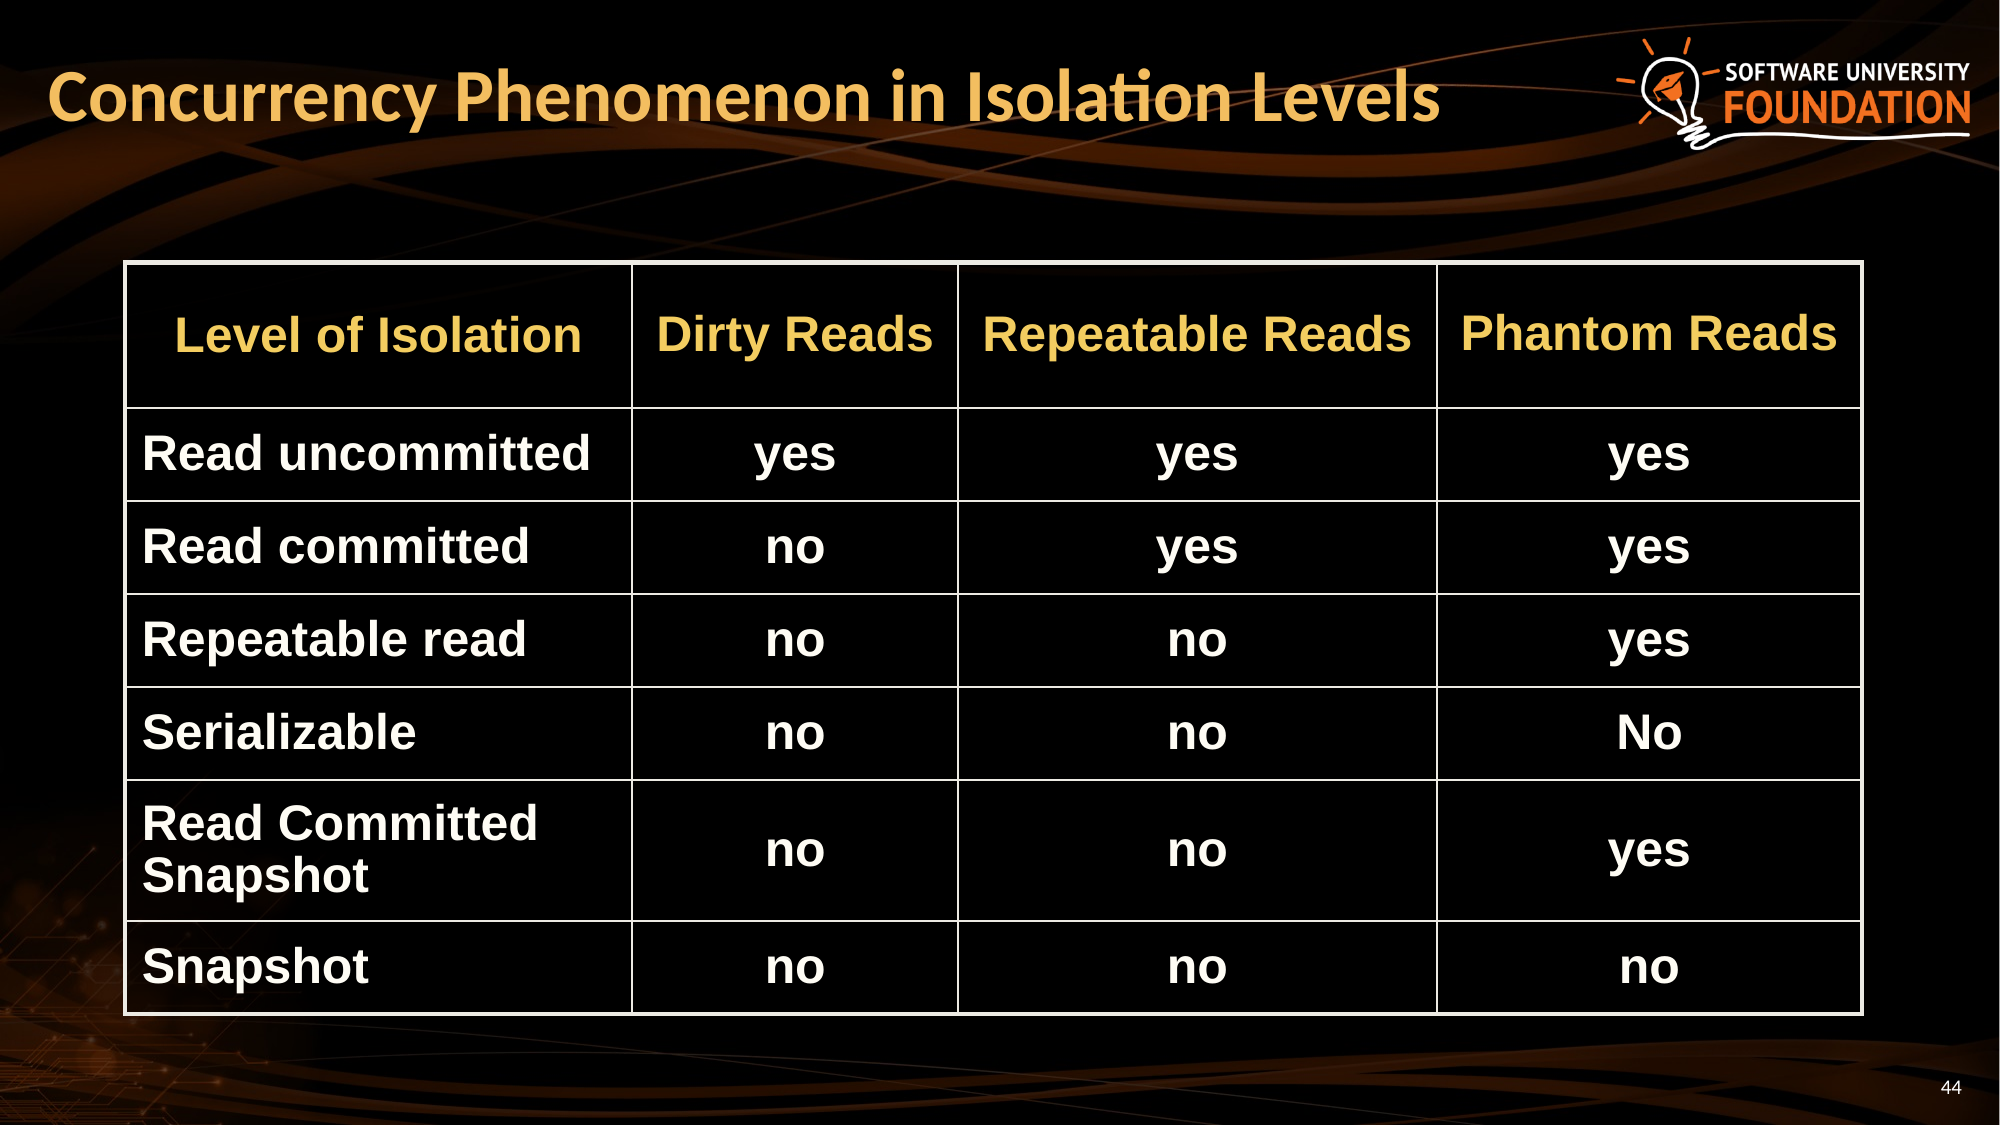

# Concurrency Phenomenon in Isolation Levels
| Level of Isolation | Dirty Reads | Repeatable Reads | Phantom Reads |
| --- | --- | --- | --- |
| Read uncommitted | yes | yes | yes |
| Read committed | no | yes | yes |
| Repeatable read | no | no | yes |
| Serializable | no | no | No |
| Read Committed Snapshot | no | no | yes |
| Snapshot | no | no | no |
44